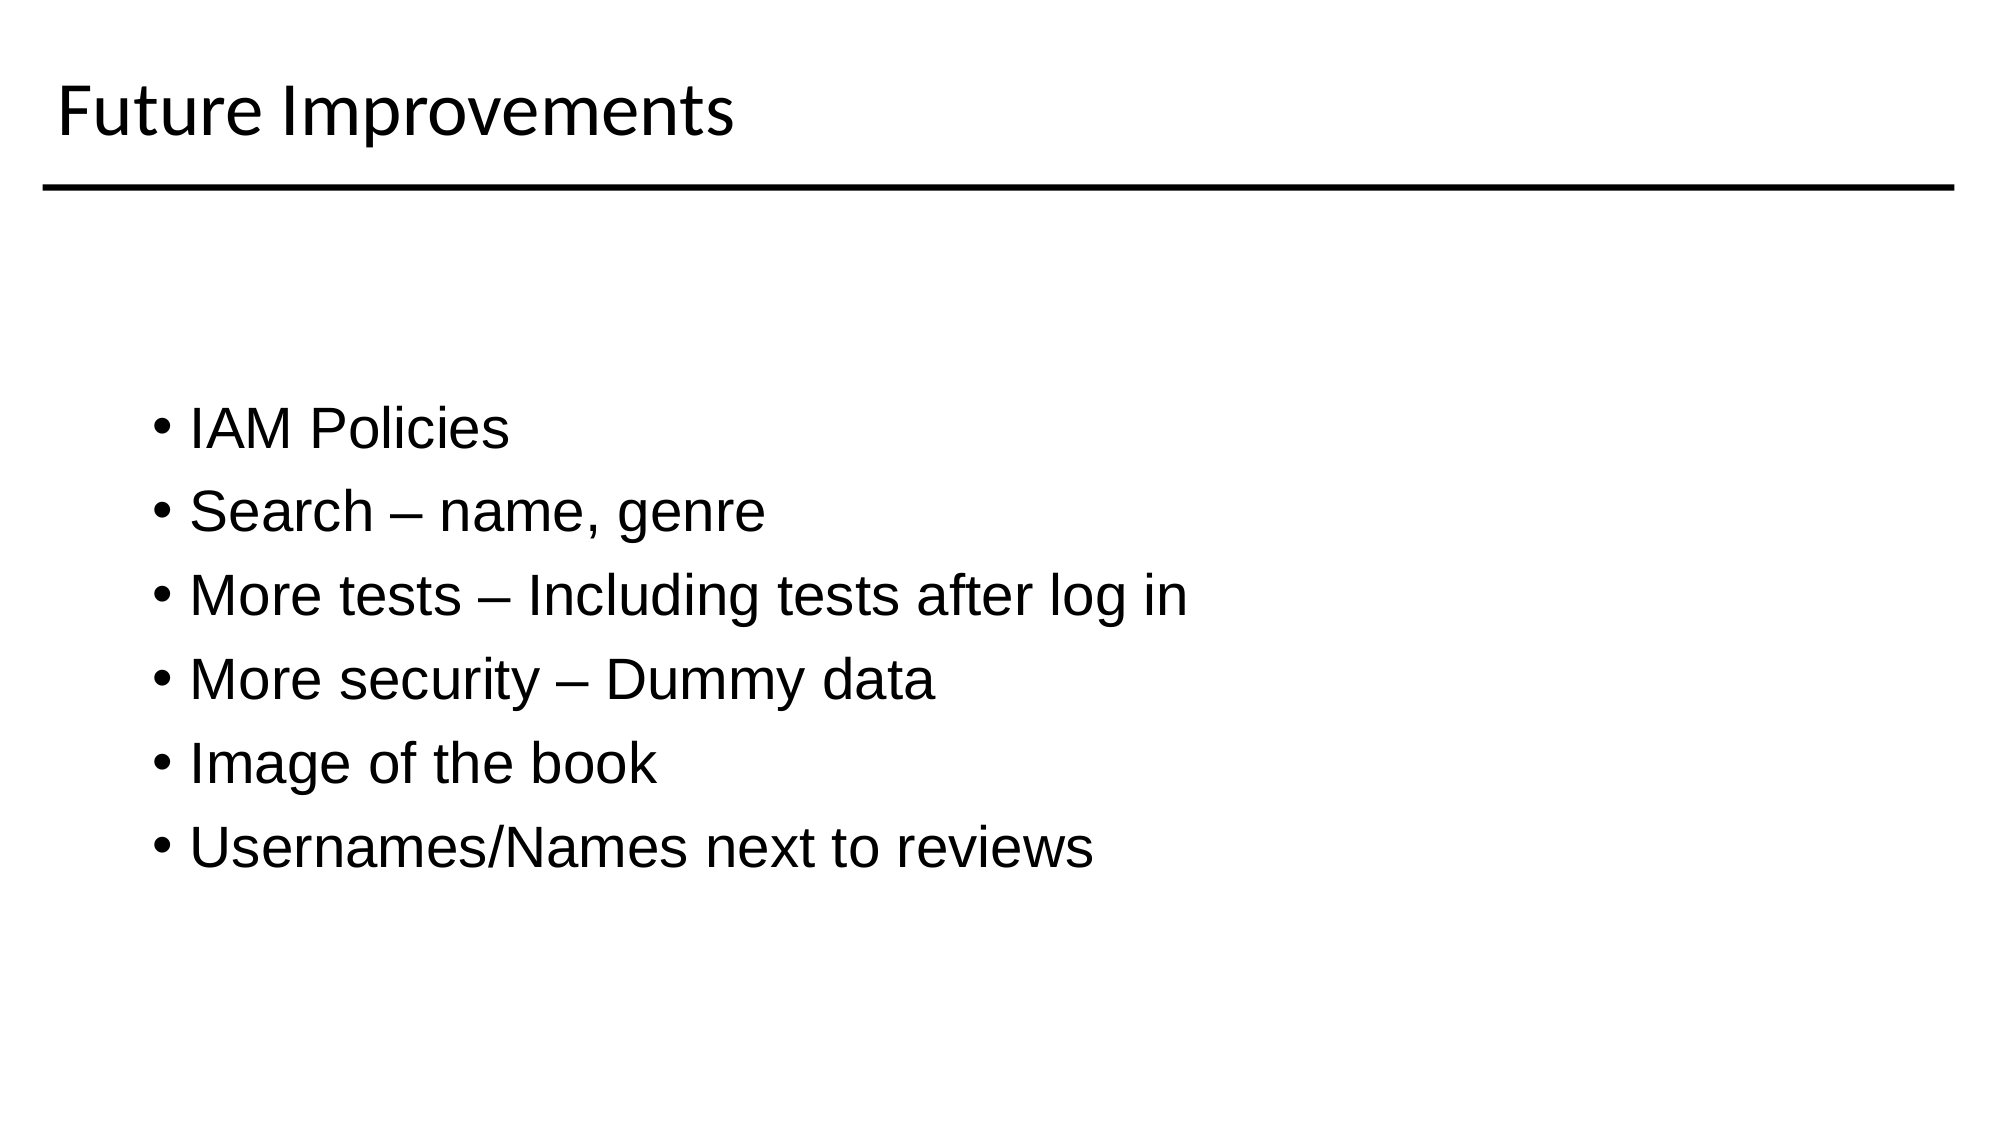

Future Improvements

IAM Policies
Search – name, genre
More tests – Including tests after log in
More security – Dummy data
Image of the book
Usernames/Names next to reviews